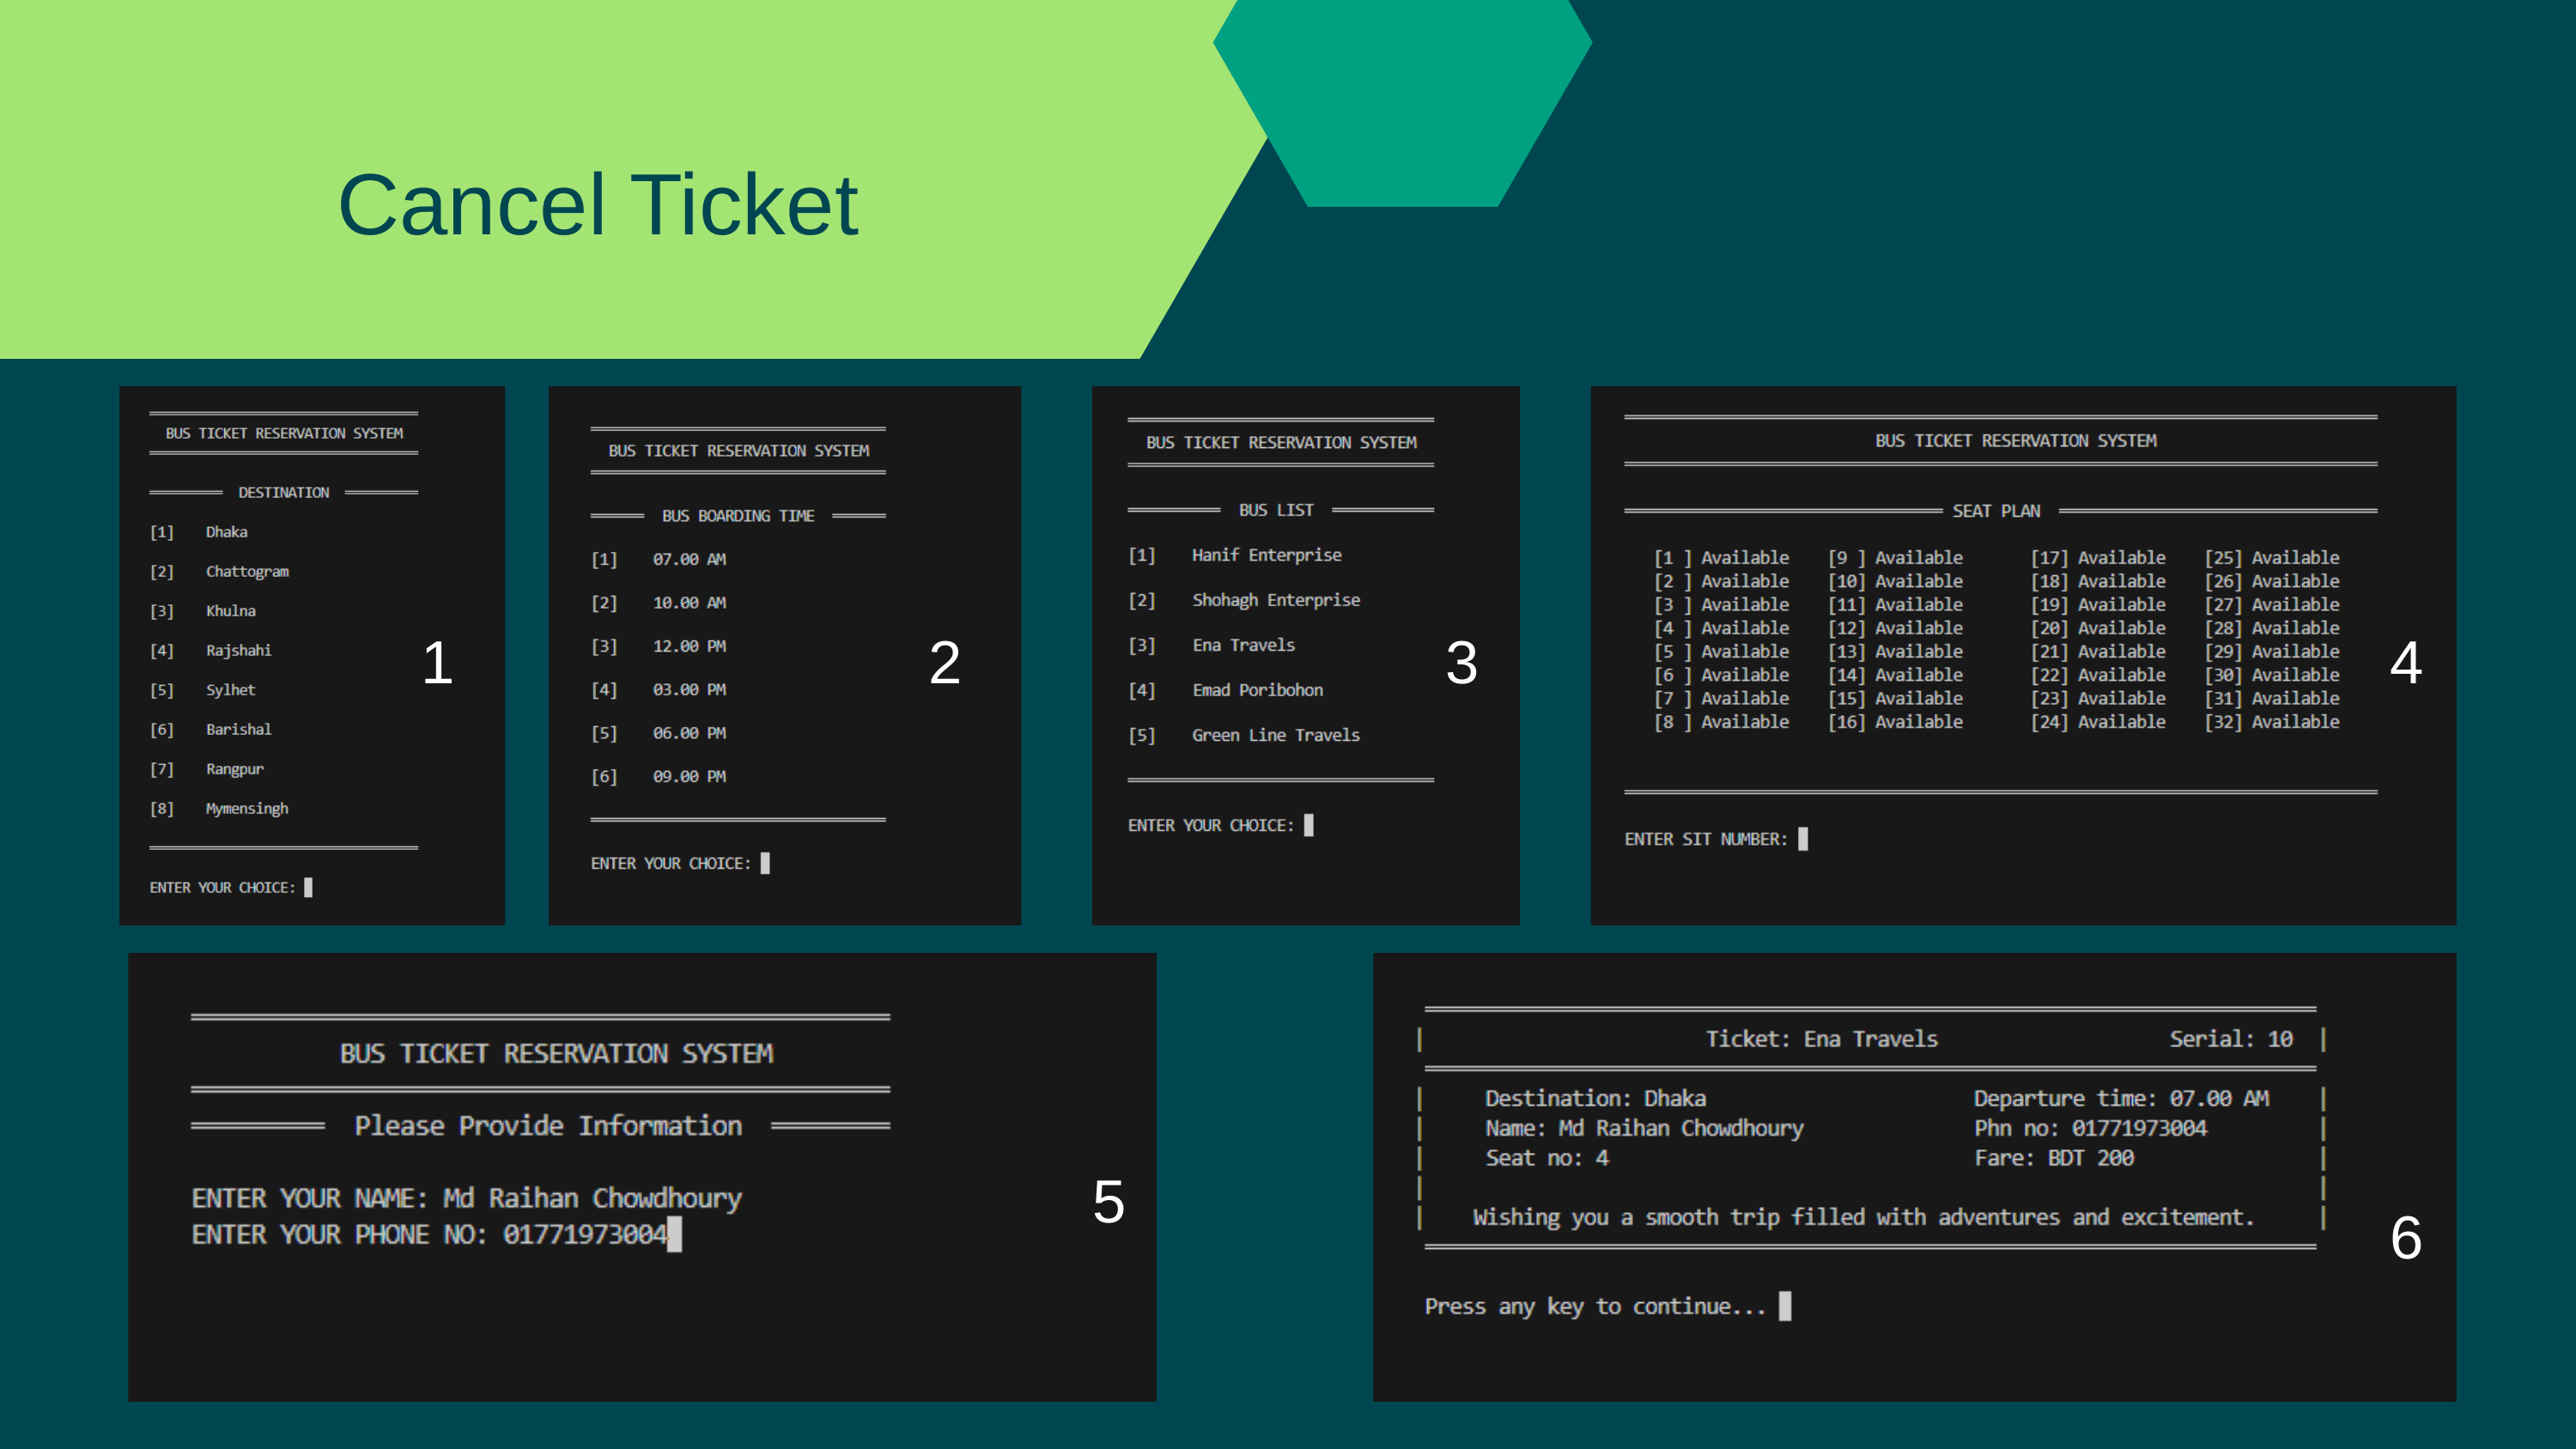

Cancel Ticket

1
2
3
4

5
6